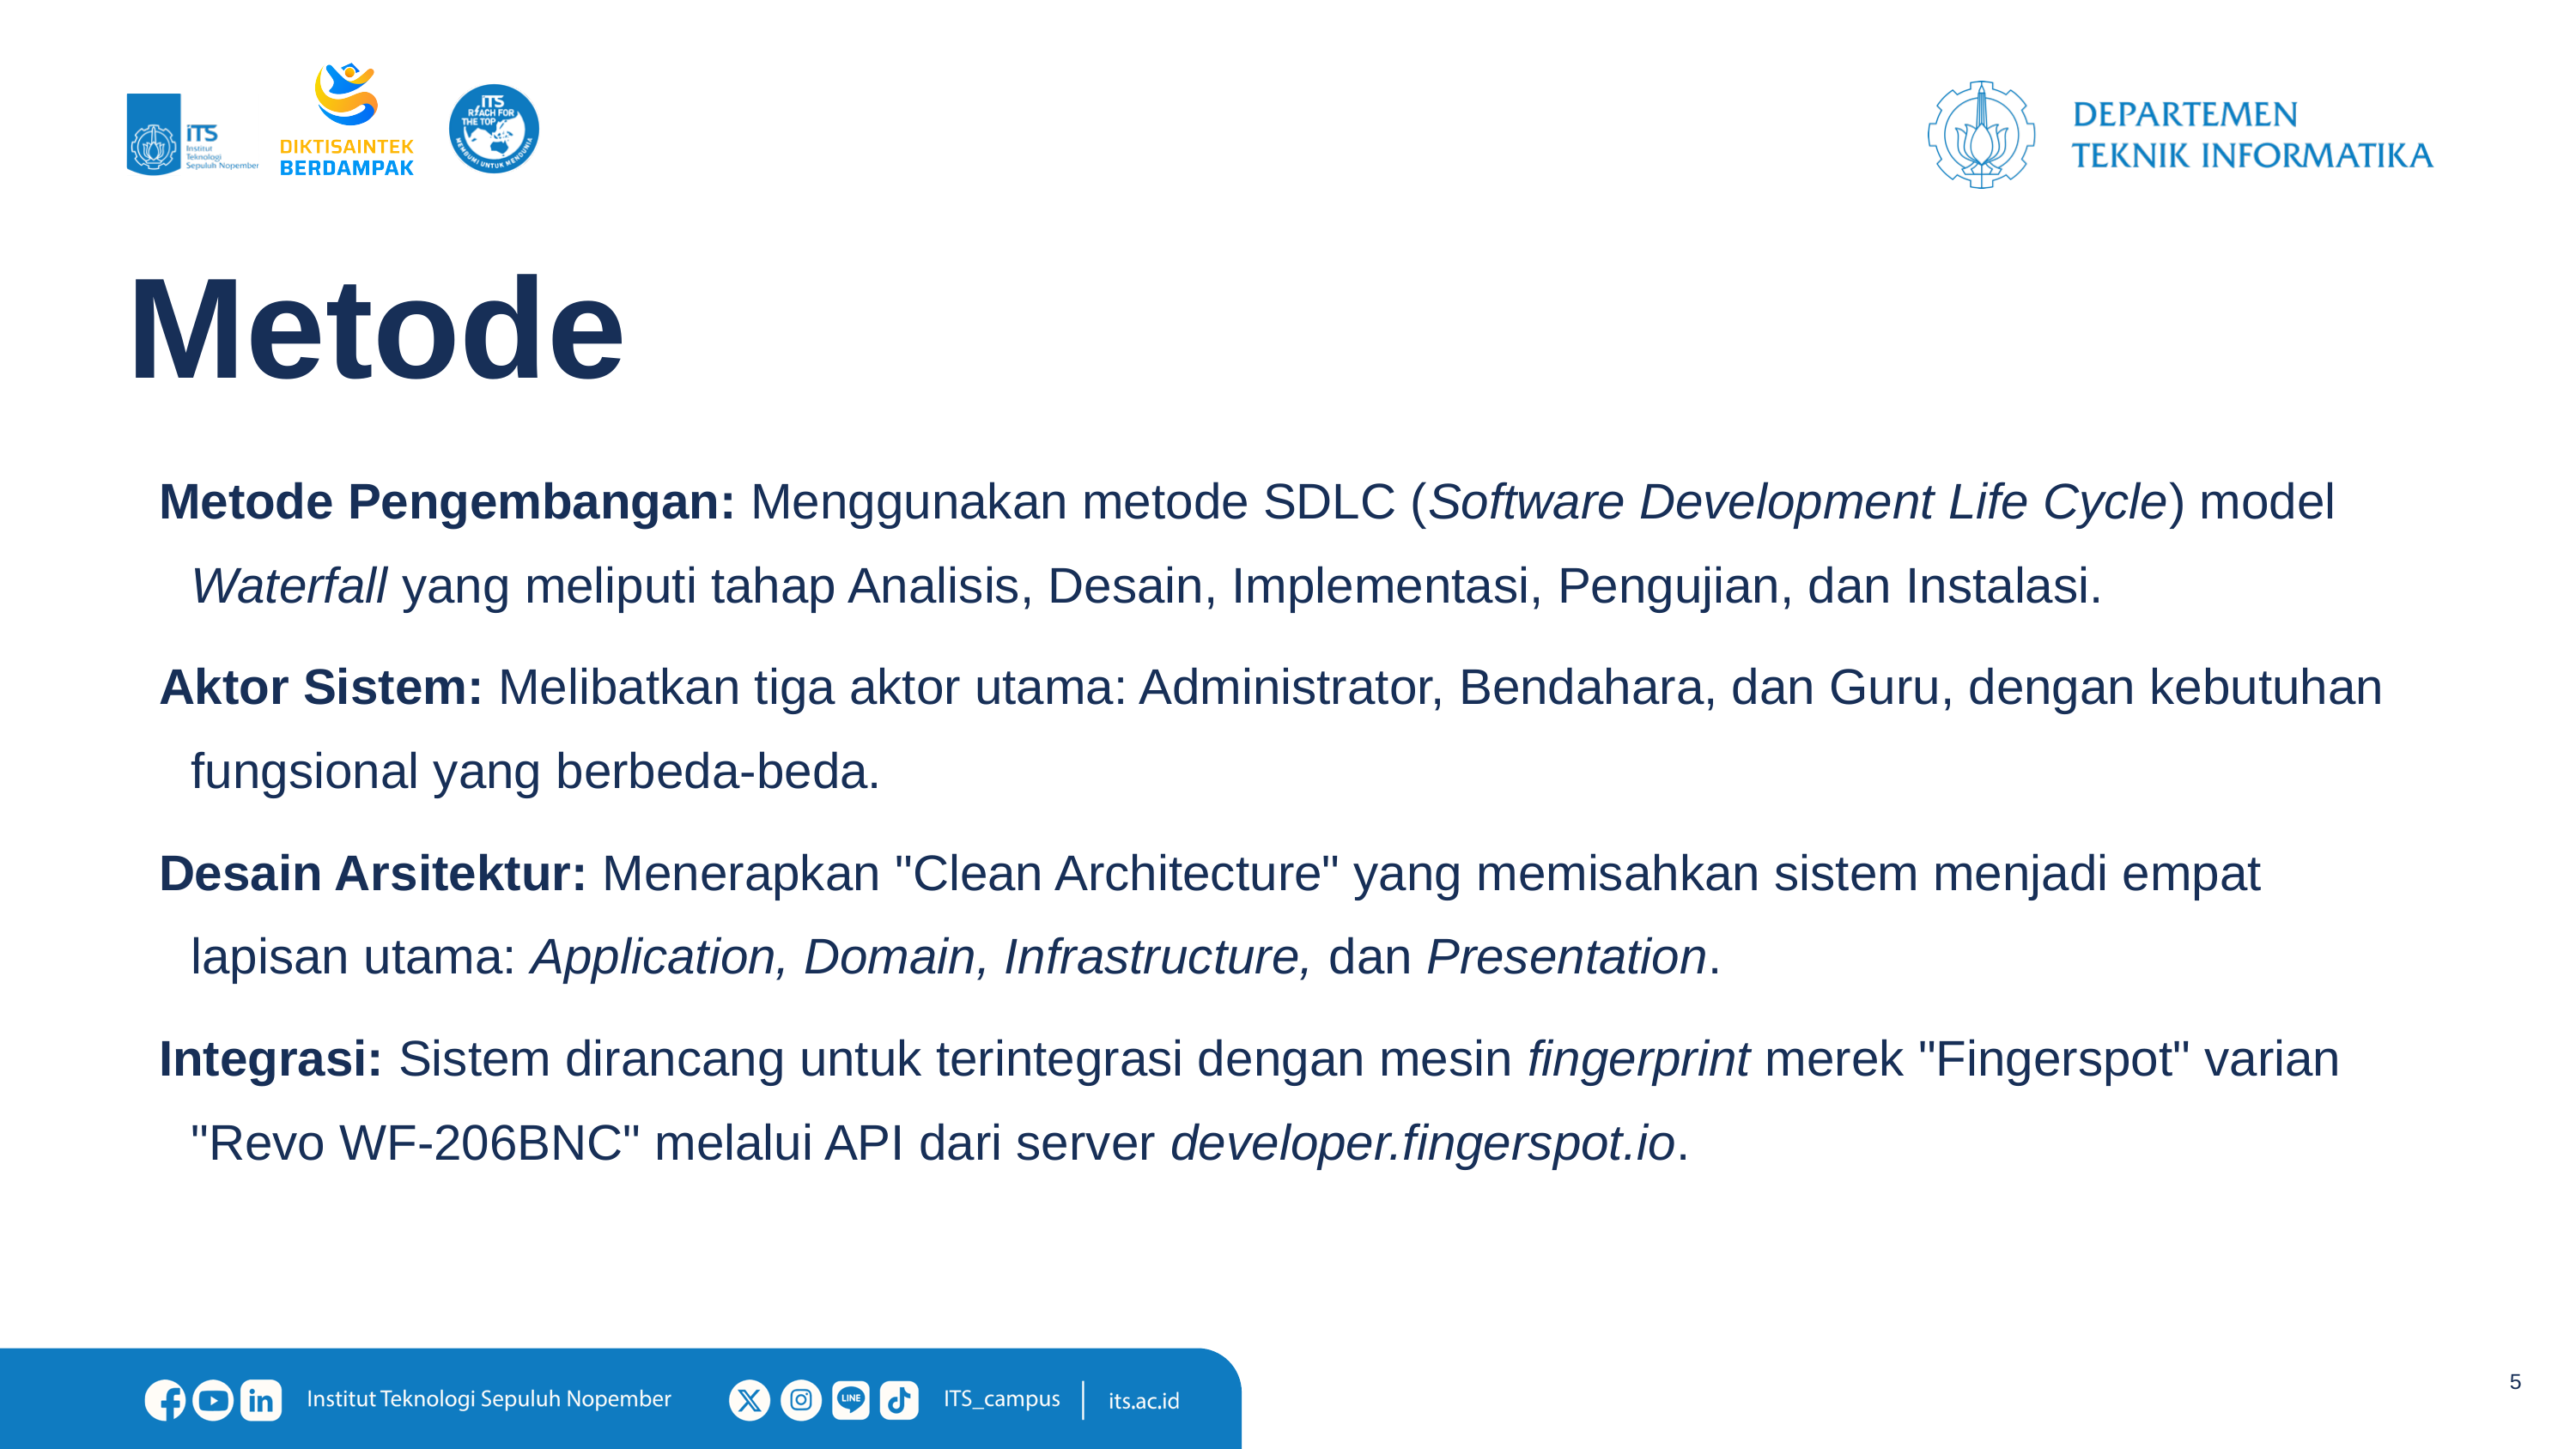

# Metode
Metode Pengembangan: Menggunakan metode SDLC (Software Development Life Cycle) model Waterfall yang meliputi tahap Analisis, Desain, Implementasi, Pengujian, dan Instalasi.
Aktor Sistem: Melibatkan tiga aktor utama: Administrator, Bendahara, dan Guru, dengan kebutuhan fungsional yang berbeda-beda.
Desain Arsitektur: Menerapkan "Clean Architecture" yang memisahkan sistem menjadi empat lapisan utama: Application, Domain, Infrastructure, dan Presentation.
Integrasi: Sistem dirancang untuk terintegrasi dengan mesin fingerprint merek "Fingerspot" varian "Revo WF-206BNC" melalui API dari server developer.fingerspot.io.
5